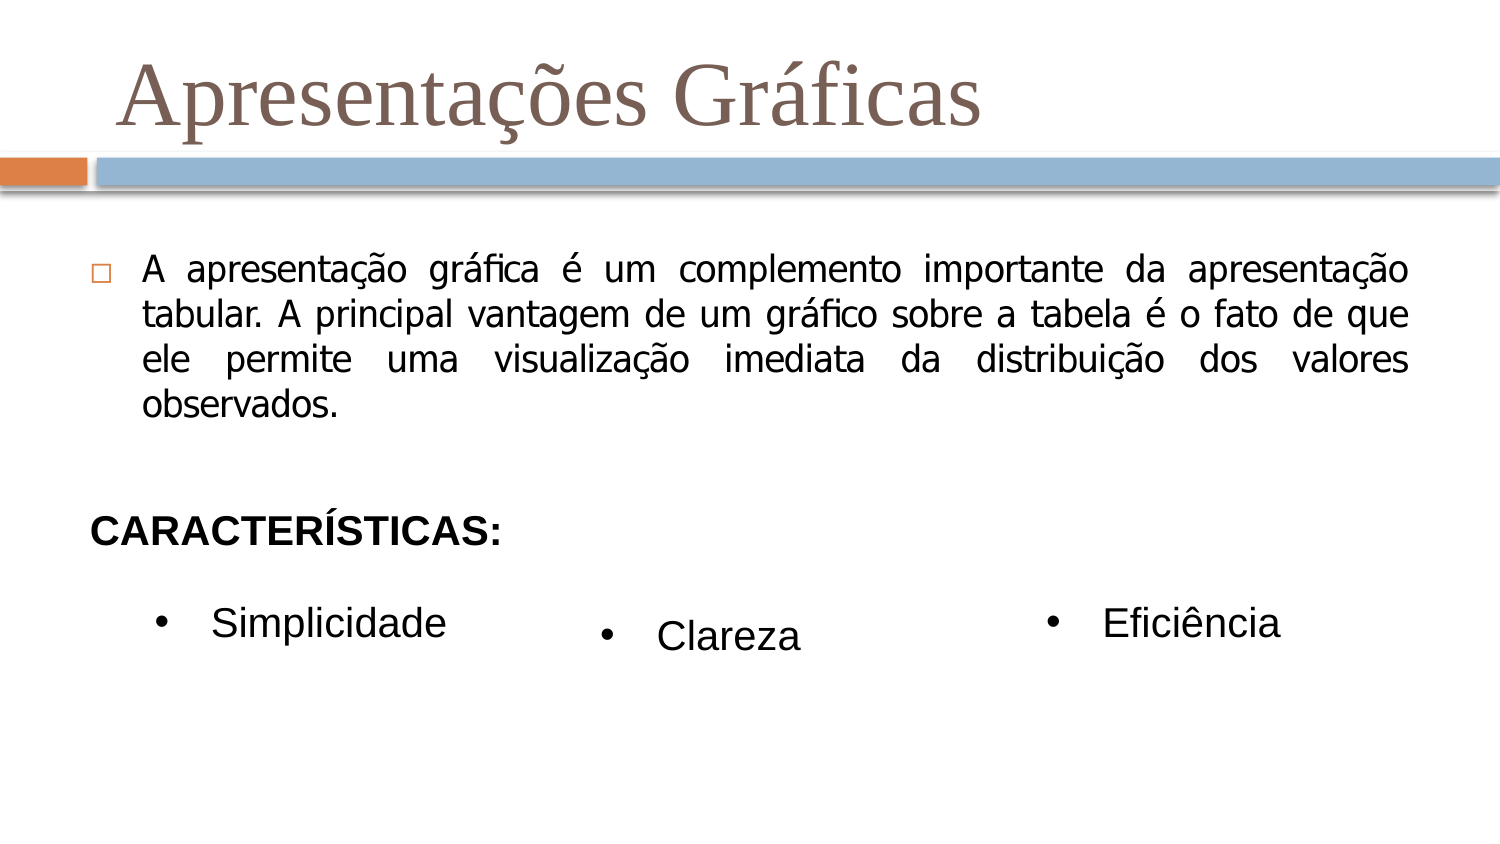

Apresentações Gráficas
A apresentação gráfica é um complemento importante da apresentação tabular. A principal vantagem de um gráfico sobre a tabela é o fato de que ele permite uma visualização imediata da distribuição dos valores observados.

CARACTERÍSTICAS:

Eficiência
Simplicidade
Clareza